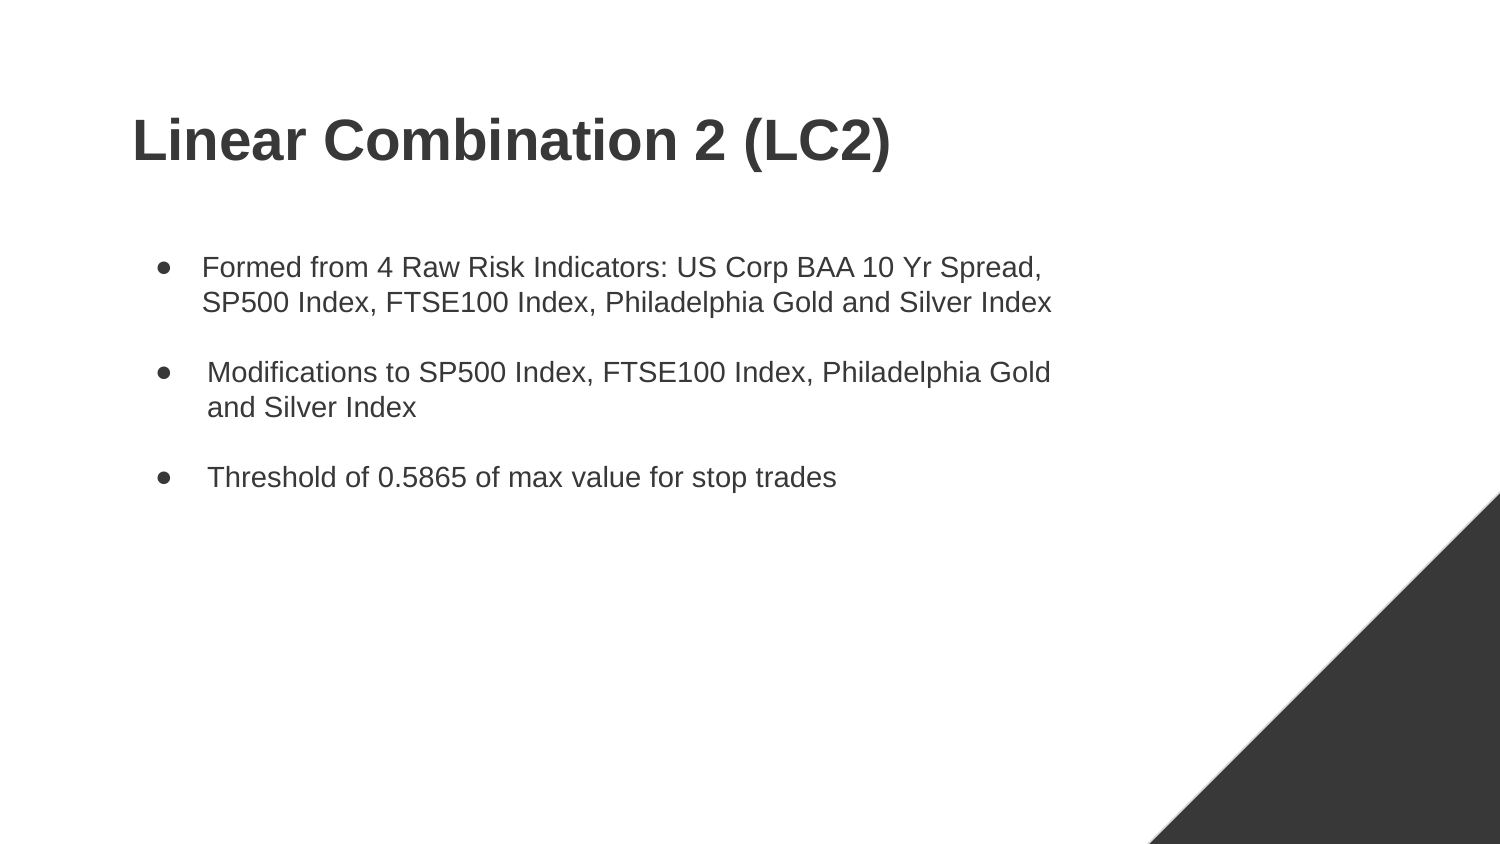

# Linear Combination 2 (LC2)
Formed from 4 Raw Risk Indicators: US Corp BAA 10 Yr Spread, SP500 Index, FTSE100 Index, Philadelphia Gold and Silver Index

Modifications to SP500 Index, FTSE100 Index, Philadelphia Gold and Silver Index

Threshold of 0.5865 of max value for stop trades